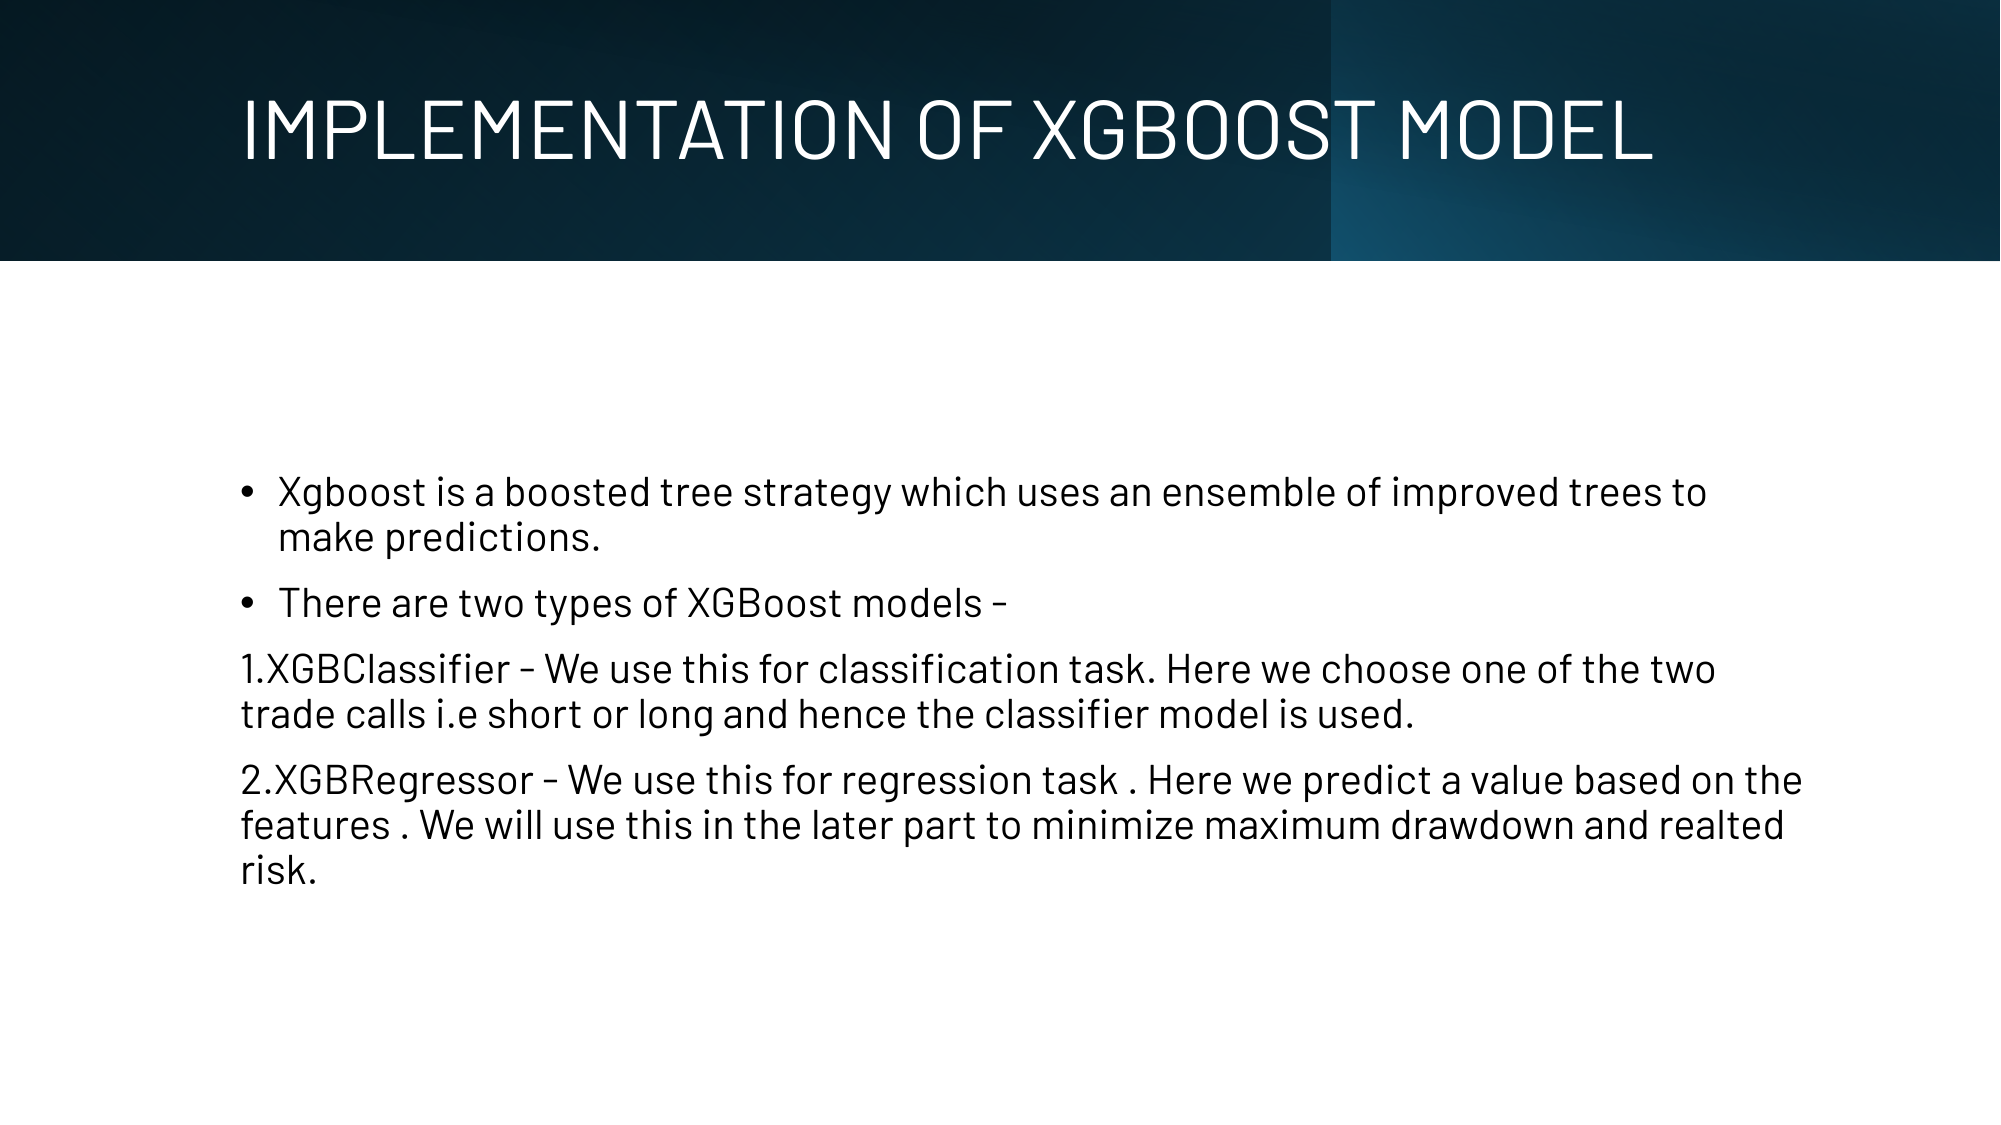

# IMPLEMENTATION OF XGBOOST MODEL
Xgboost is a boosted tree strategy which uses an ensemble of improved trees to make predictions.
There are two types of XGBoost models -
1.XGBClassifier - We use this for classification task. Here we choose one of the two trade calls i.e short or long and hence the classifier model is used.
2.XGBRegressor - We use this for regression task . Here we predict a value based on the features . We will use this in the later part to minimize maximum drawdown and realted risk.